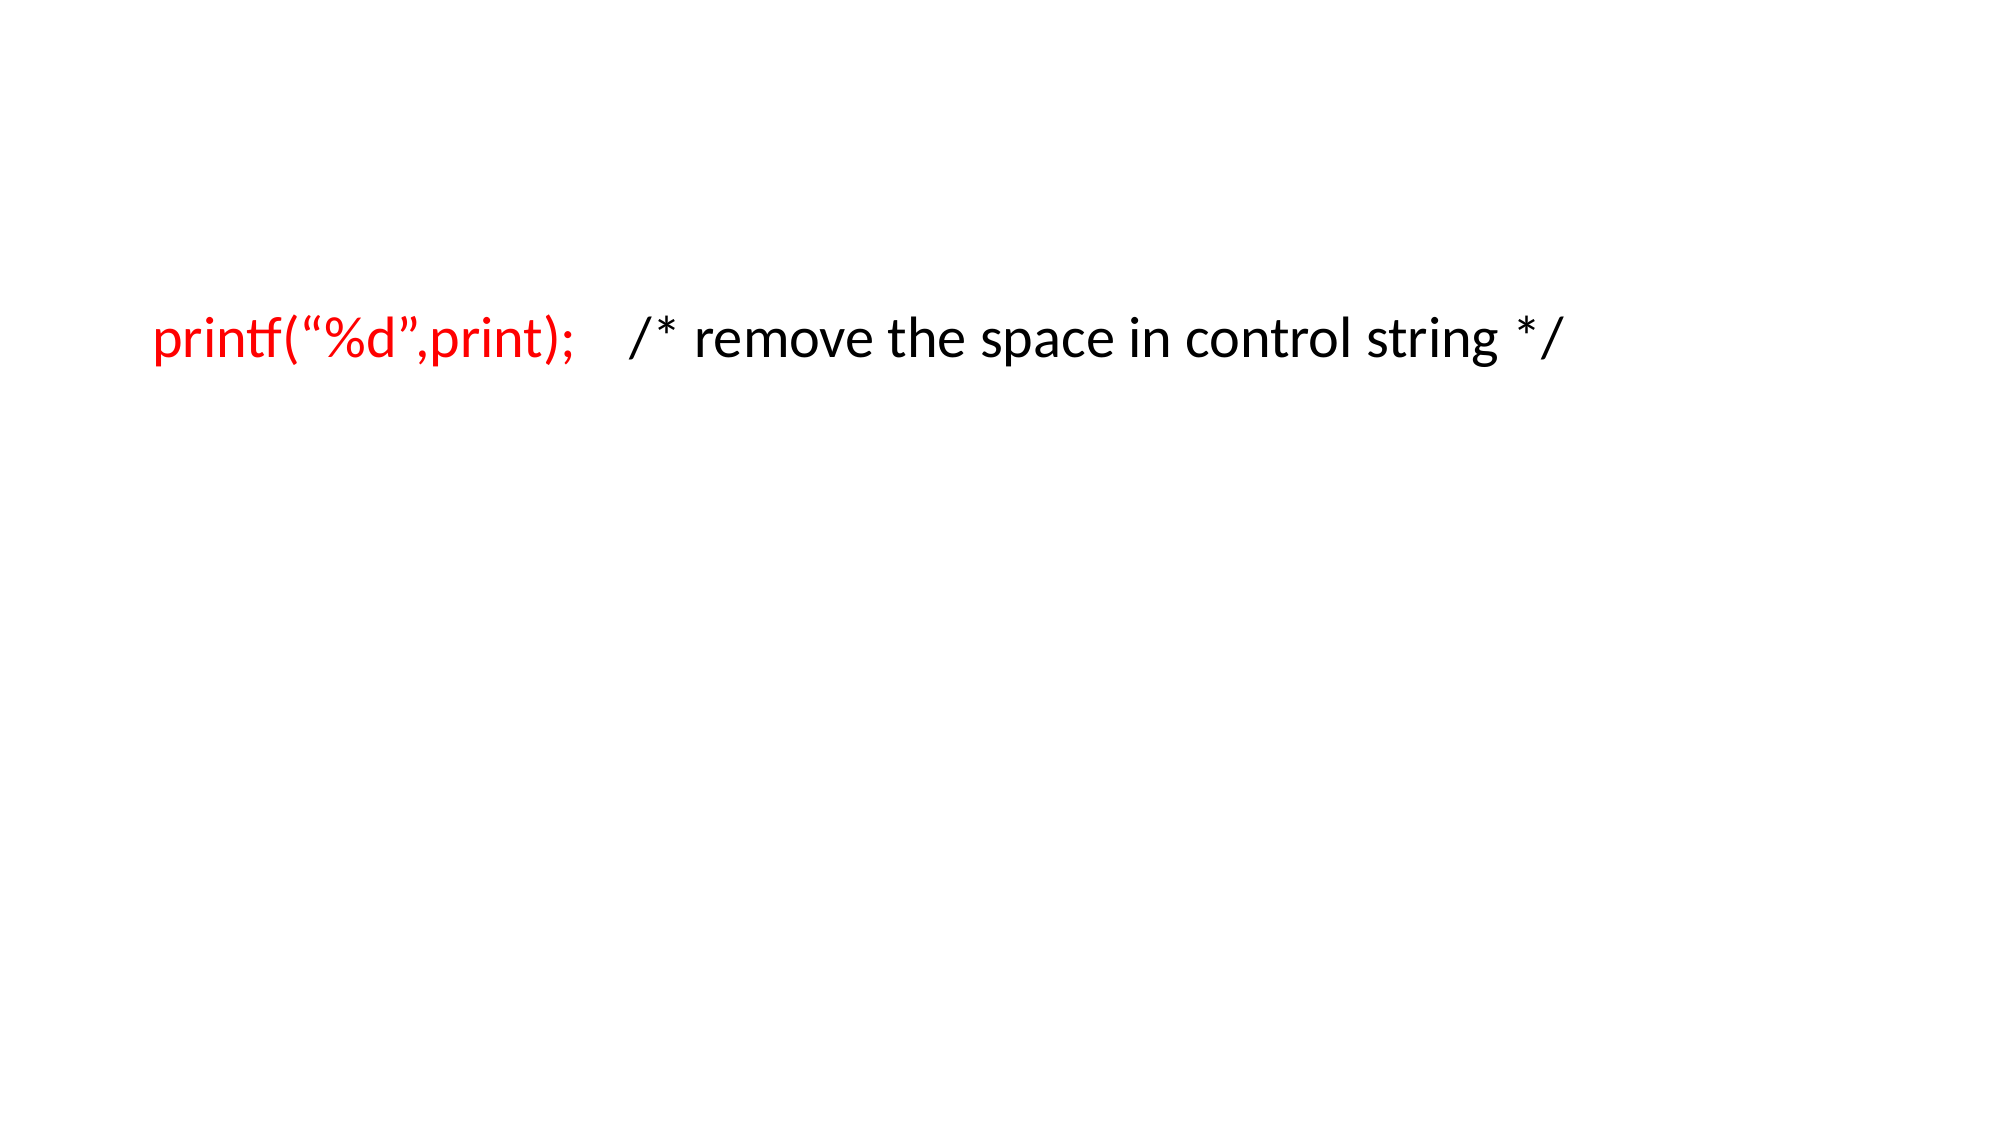

#
printf(“%d”,print);    /* remove the space in control string */